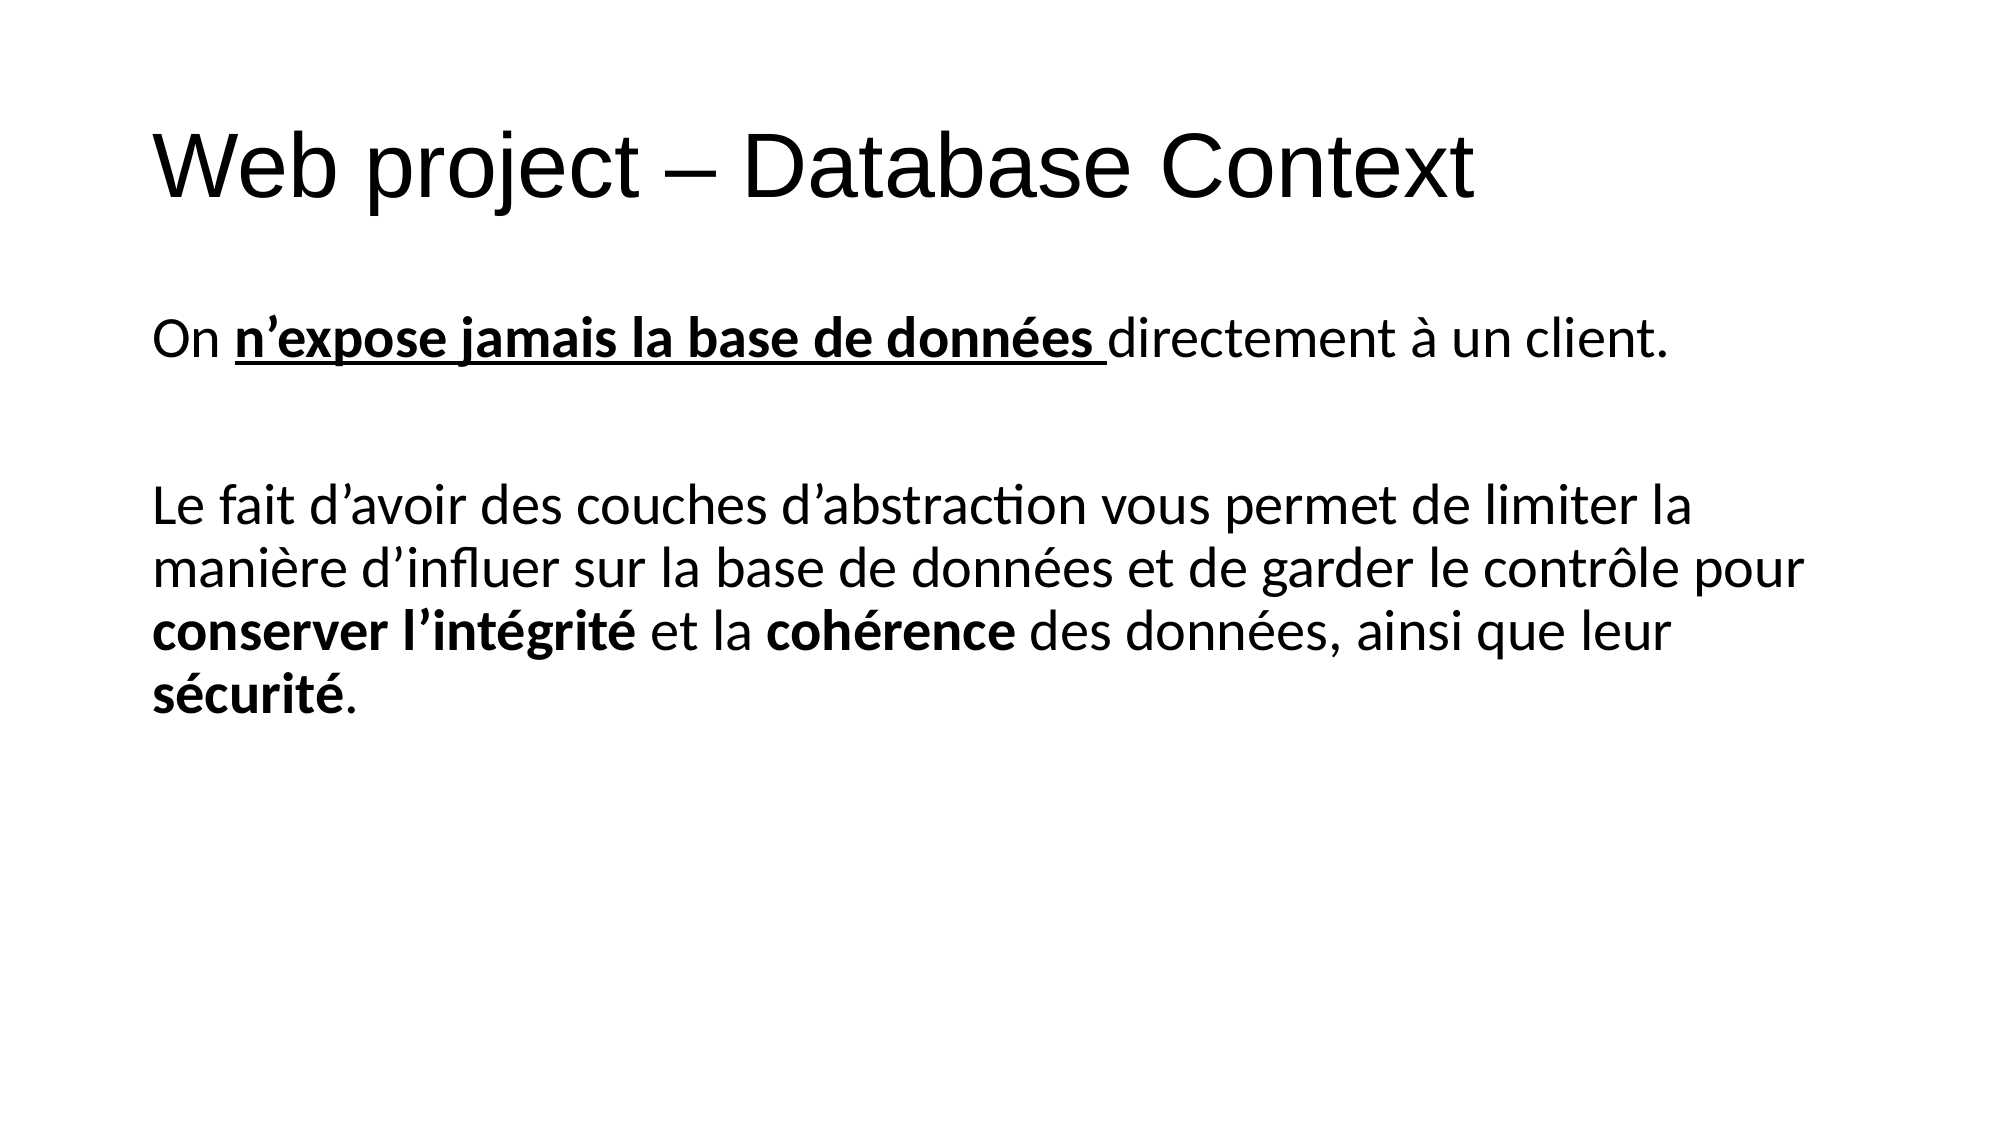

Web project – Database Context
On n’expose jamais la base de données directement à un client.

Le fait d’avoir des couches d’abstraction vous permet de limiter la manière d’influer sur la base de données et de garder le contrôle pour conserver l’intégrité et la cohérence des données, ainsi que leur sécurité.